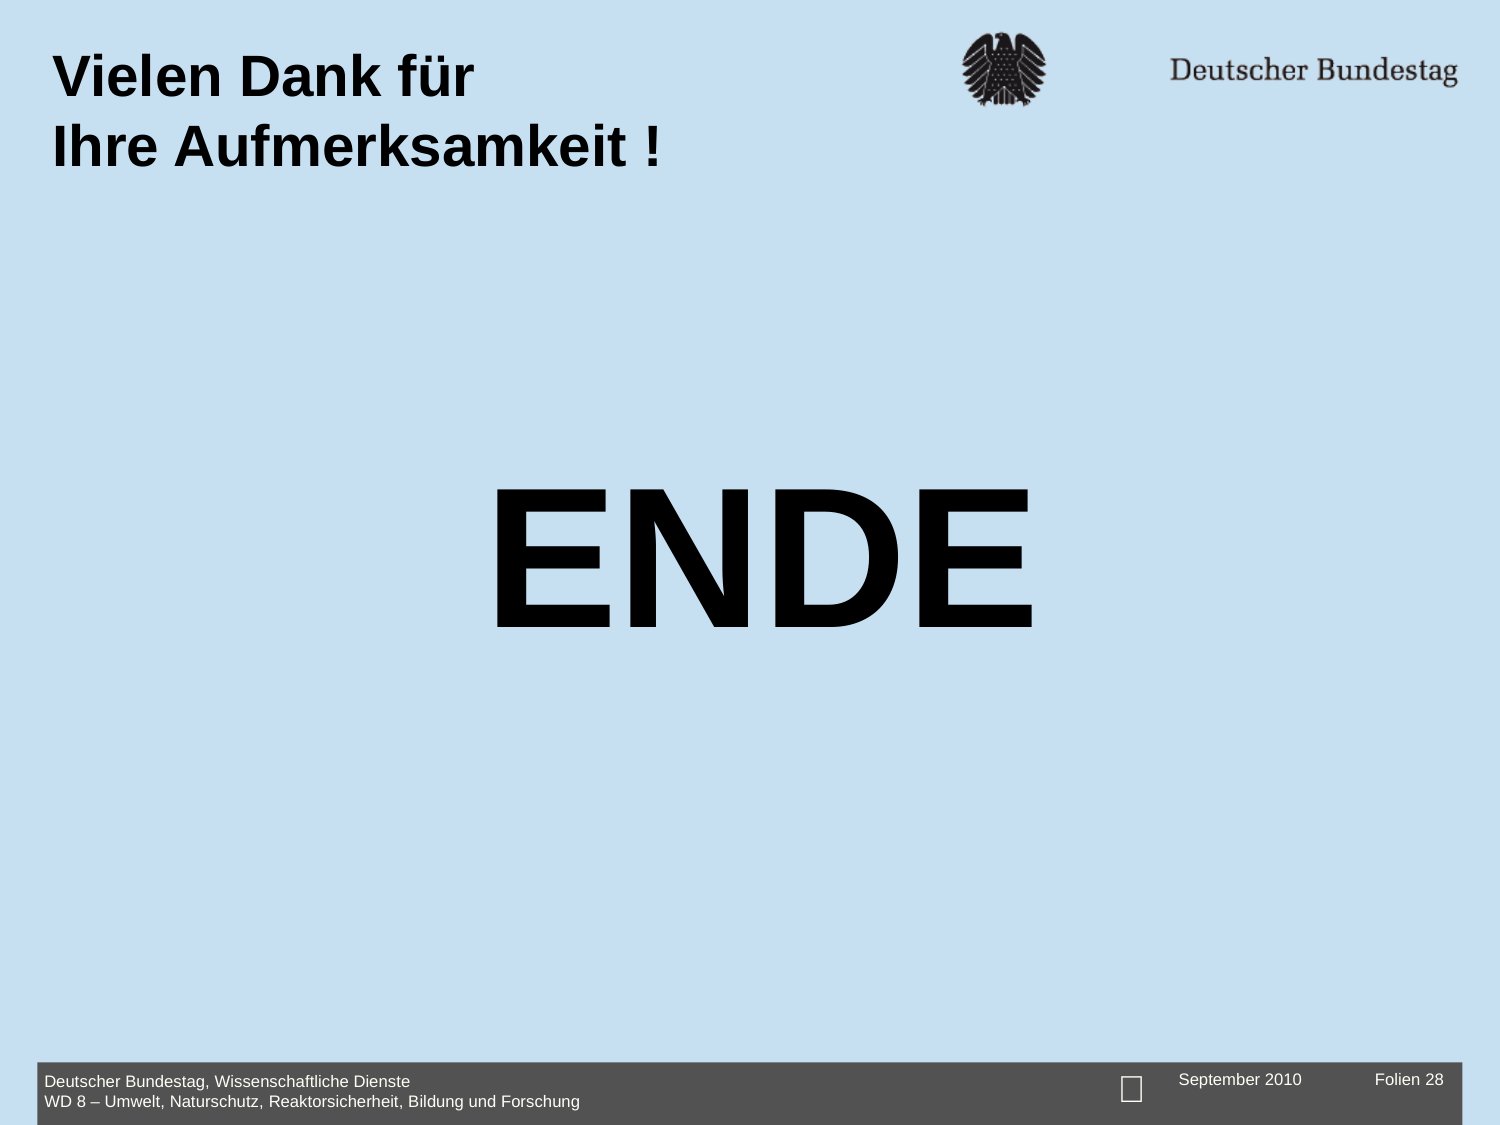

# Vielen Dank für Ihre Aufmerksamkeit !
ENDE
September 2010
Folien 28
Deutscher Bundestag, Wissenschaftliche Dienste
WD 8 – Umwelt, Naturschutz, Reaktorsicherheit, Bildung und Forschung